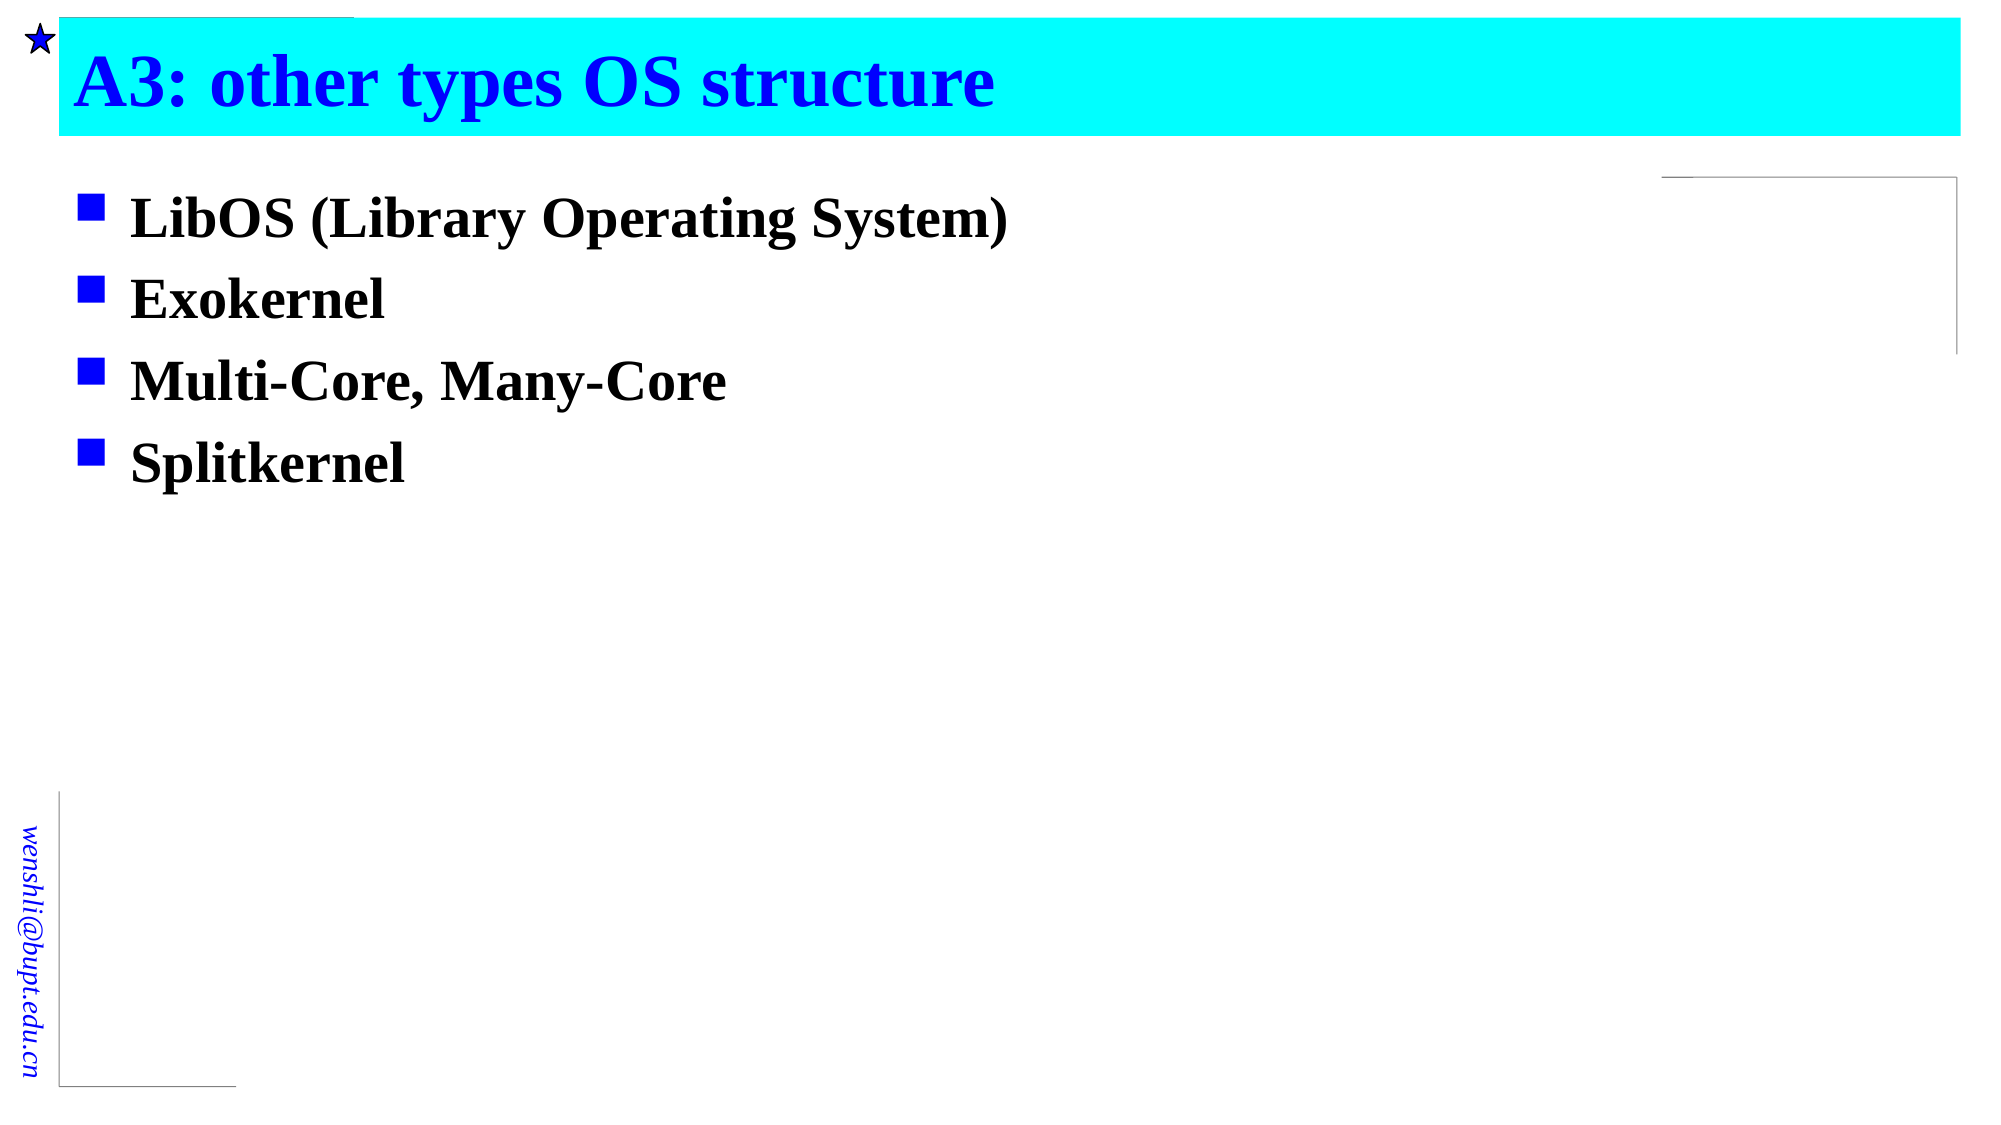

# A3: other types OS structure
LibOS (Library Operating System)
Exokernel
Multi-Core, Many-Core
Splitkernel

103